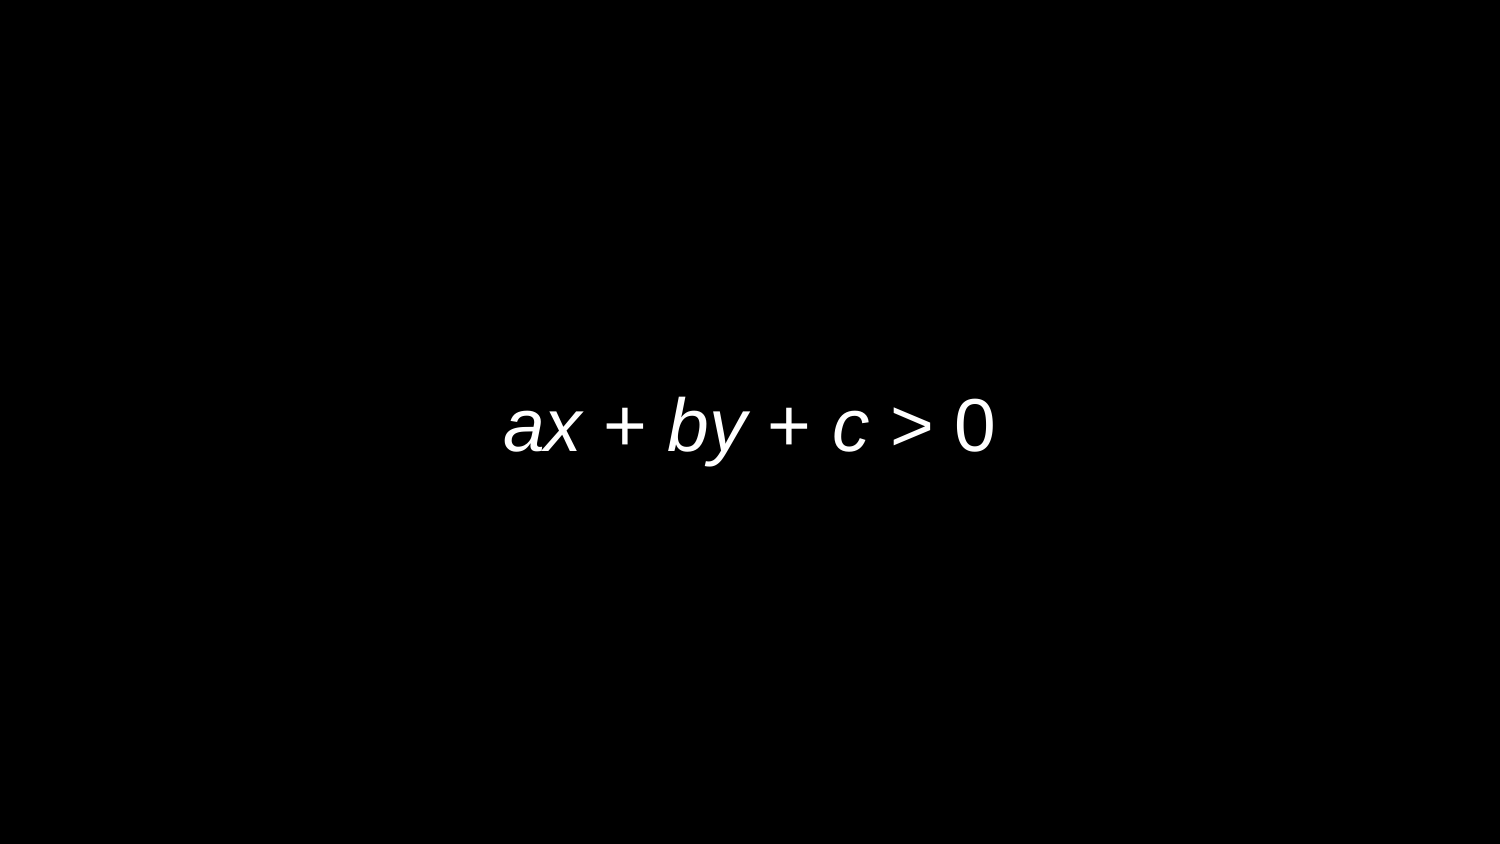

# ax + by + c > 0